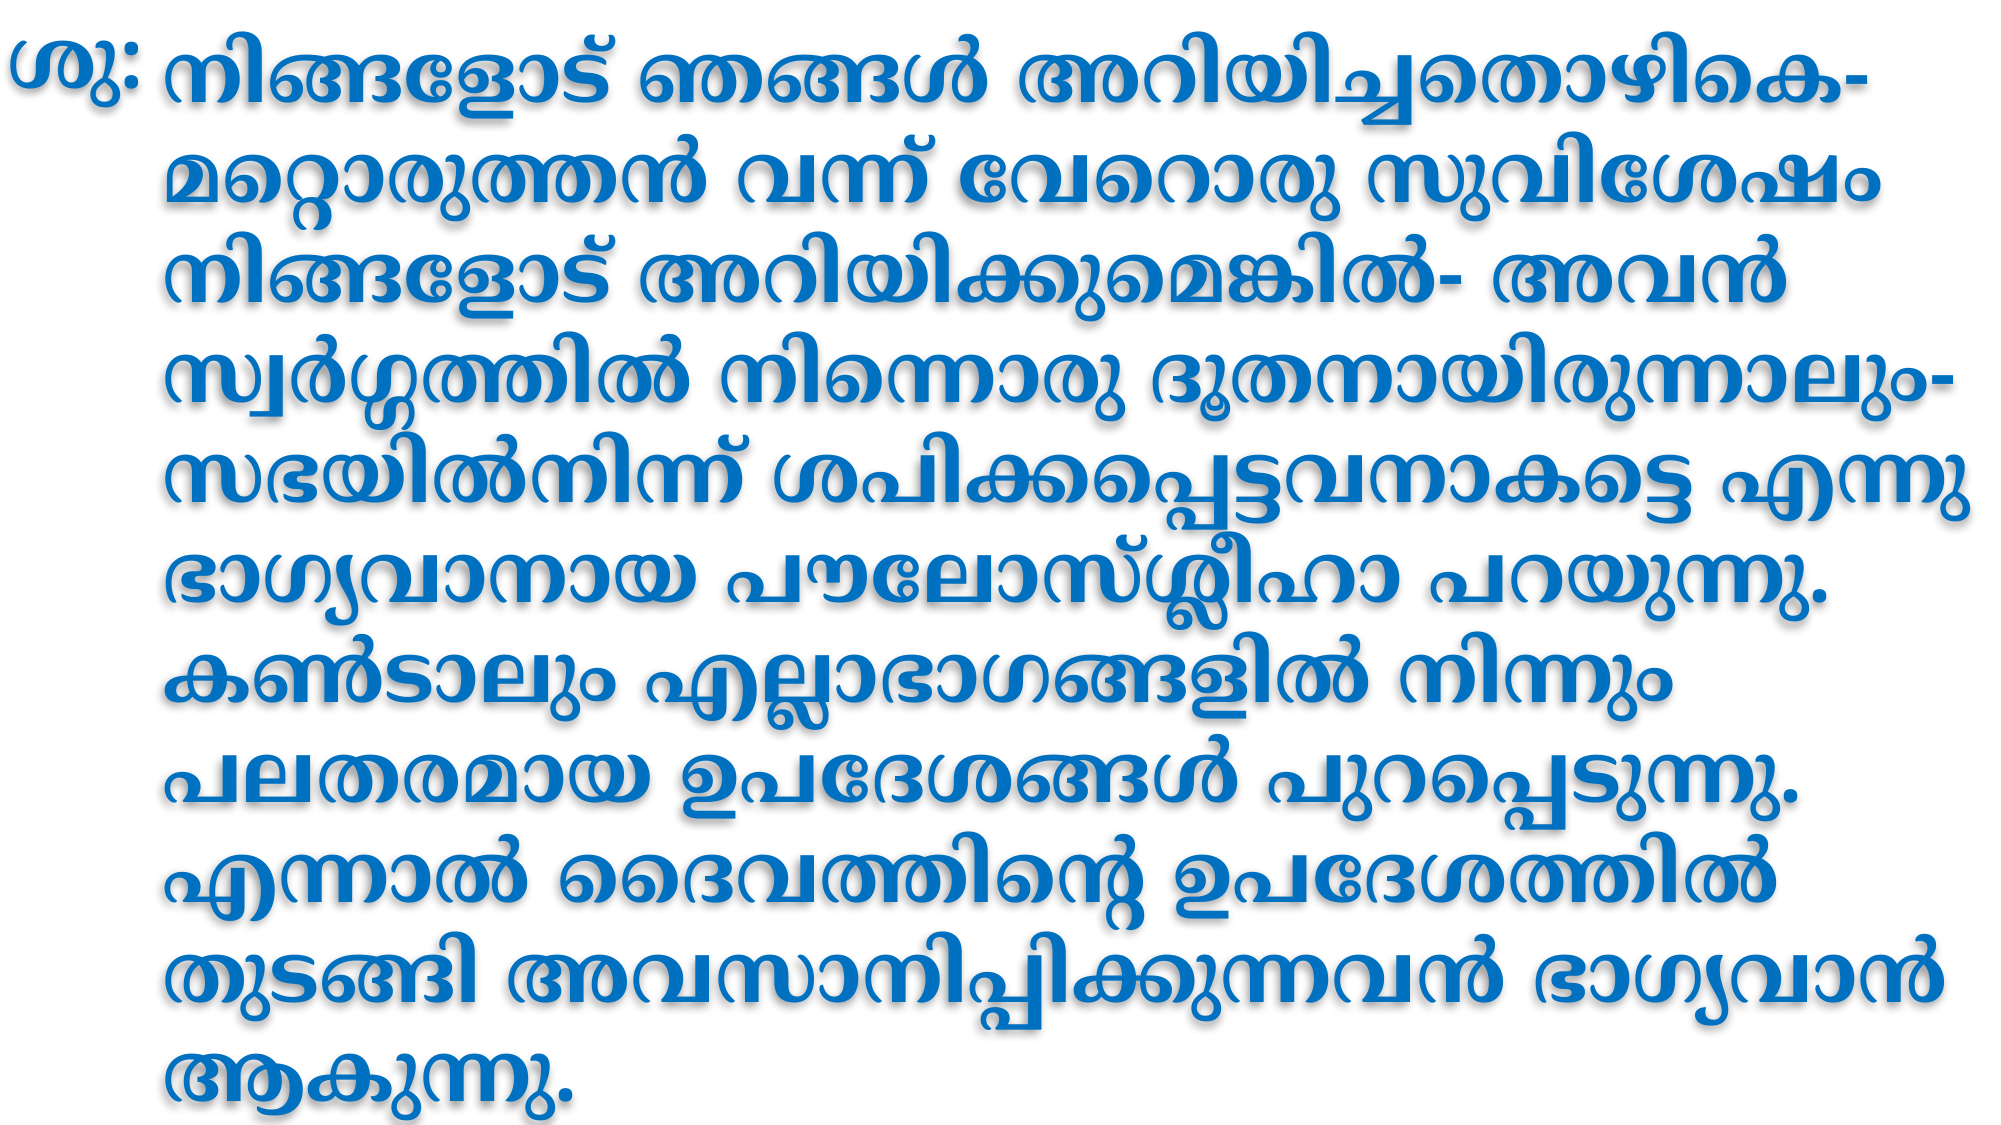

ശു:
നിങ്ങളോട് ഞങ്ങള്‍ അറിയിച്ചതൊഴികെ- മറ്റൊരുത്തന്‍ വന്ന് വേറൊരു സുവിശേഷം നിങ്ങളോട് അറിയിക്കുമെങ്കില്‍- അവന്‍ സ്വര്‍ഗ്ഗത്തില്‍ നിന്നൊരു ദൂതനായിരുന്നാലും- സഭയില്‍നിന്ന് ശപിക്കപ്പെട്ടവനാകട്ടെ എന്നു ഭാഗ്യവാനായ പൗലോസ്ശ്ലീഹാ പറയുന്നു. കണ്‍ടാലും എല്ലാഭാഗങ്ങളില്‍ നിന്നും പലതരമായ ഉപദേശങ്ങള്‍ പുറപ്പെടുന്നു. എന്നാല്‍ ദൈവത്തിന്‍റെ ഉപദേശത്തില്‍ തുടങ്ങി അവസാനിപ്പിക്കുന്നവന്‍ ഭാഗ്യവാന്‍ ആകുന്നു.